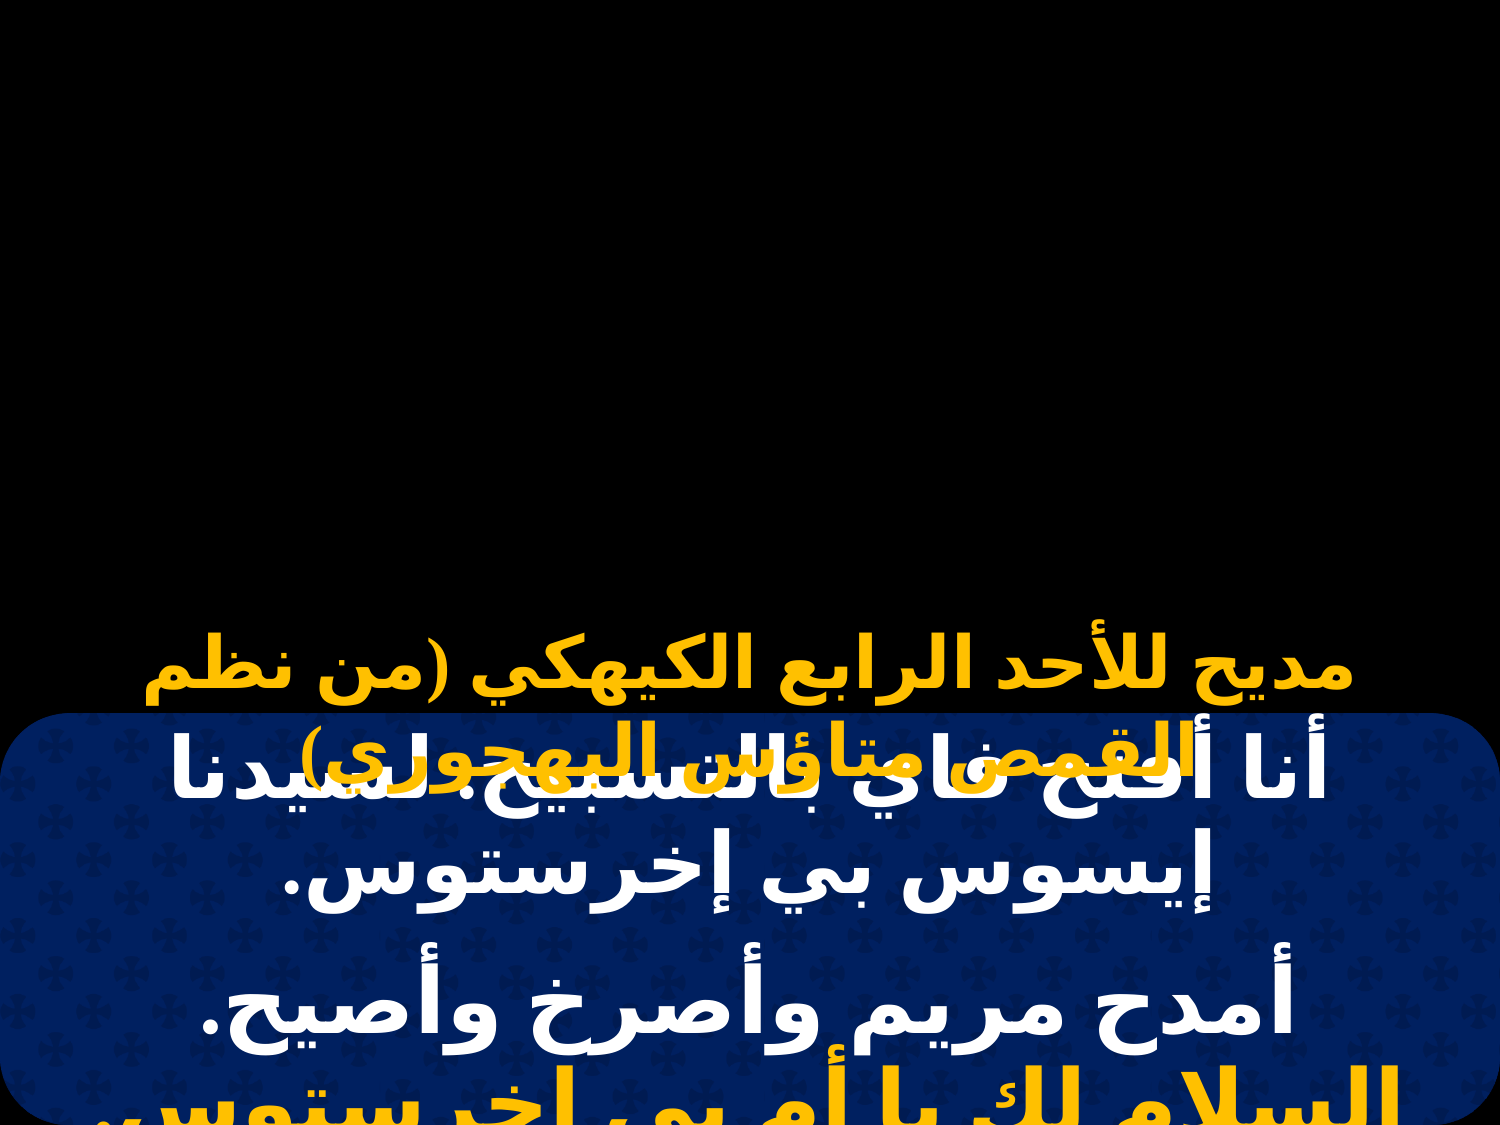

# (كيهك) الأحد الرابع
مديح للأحد الرابع الكيهكي (من نظم القمص متاؤس البهجوري)
| أنا أفتح فاي بالتسبيح. لسيدنا إيسوس بي إخرستوس. |
| --- |
|  |
| أمدح مريم وأصرخ وأصيح. السلام لك يا أم بي إخرستوس. |